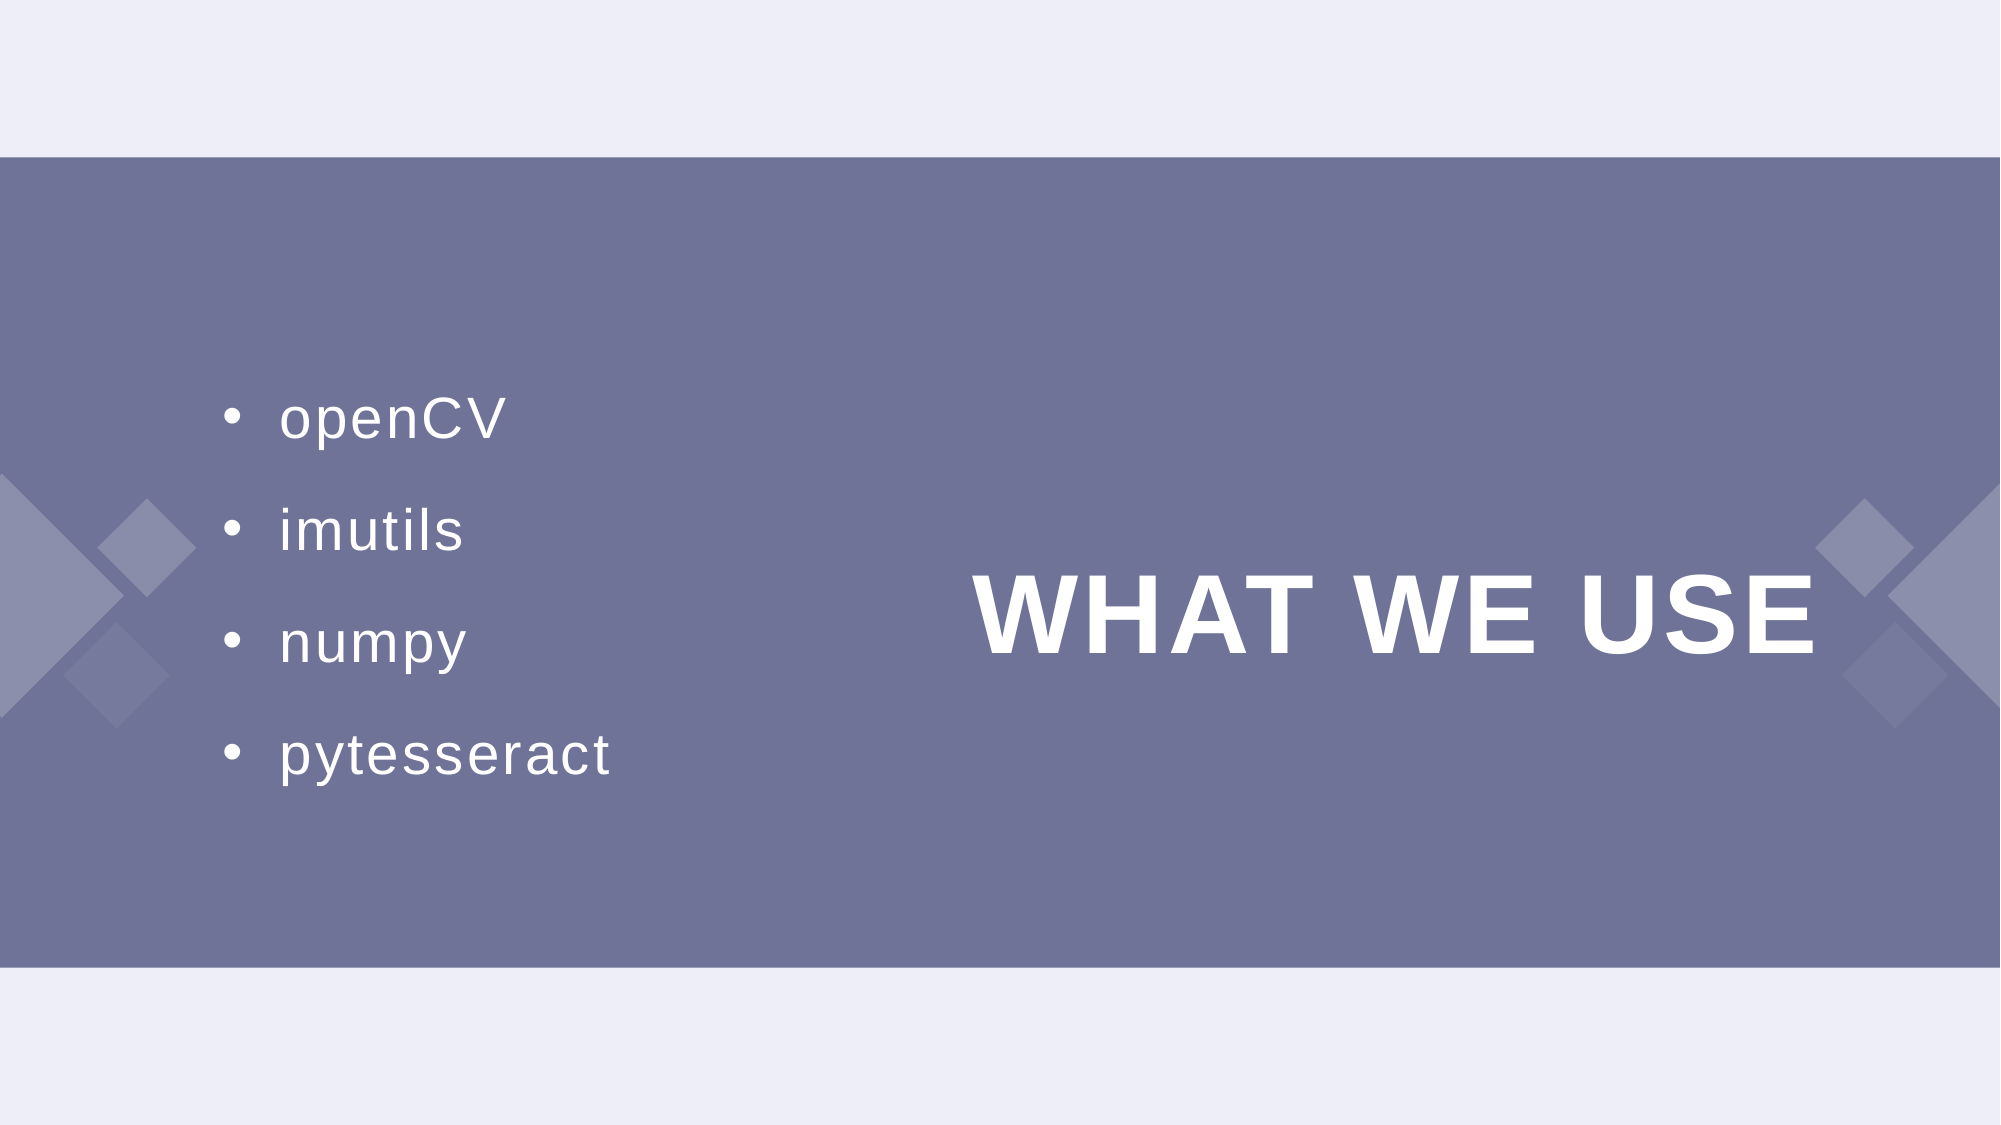

# WHAT WE USE
 openCV
 imutils
 numpy
 pytesseract